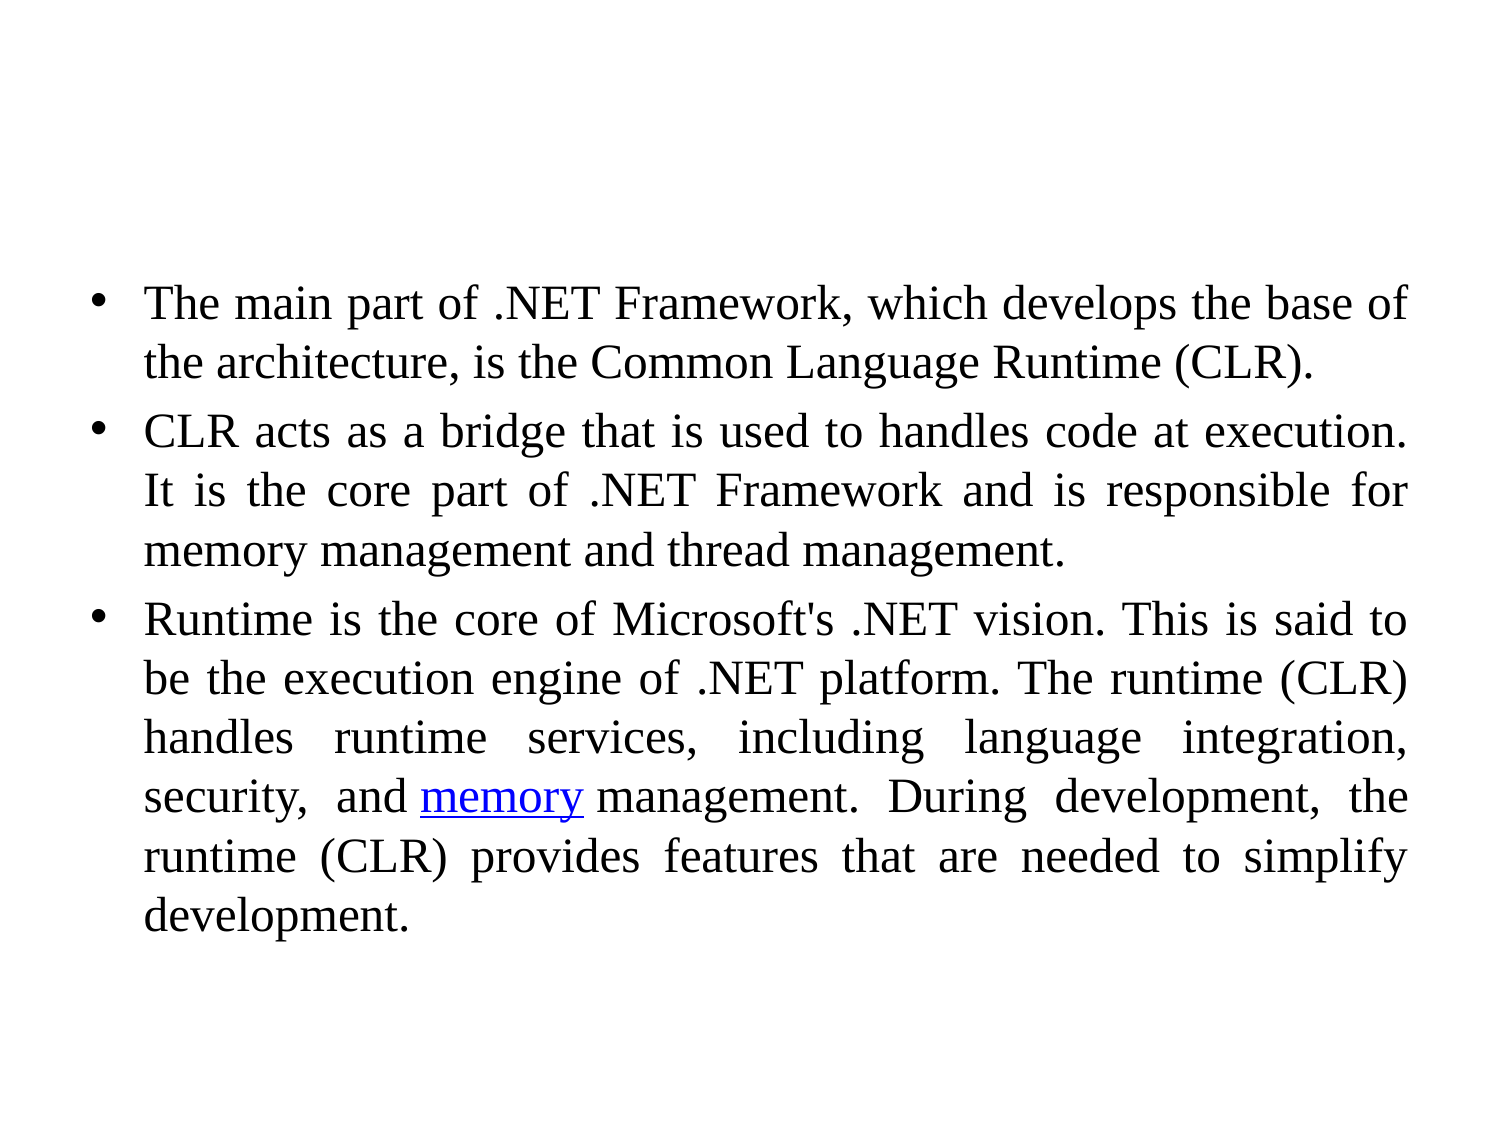

#
The main part of .NET Framework, which develops the base of the architecture, is the Common Language Runtime (CLR).
CLR acts as a bridge that is used to handles code at execution. It is the core part of .NET Framework and is responsible for memory management and thread management.
Runtime is the core of Microsoft's .NET vision. This is said to be the execution engine of .NET platform. The runtime (CLR) handles runtime services, including language integration, security, and memory management. During development, the runtime (CLR) provides features that are needed to simplify development.